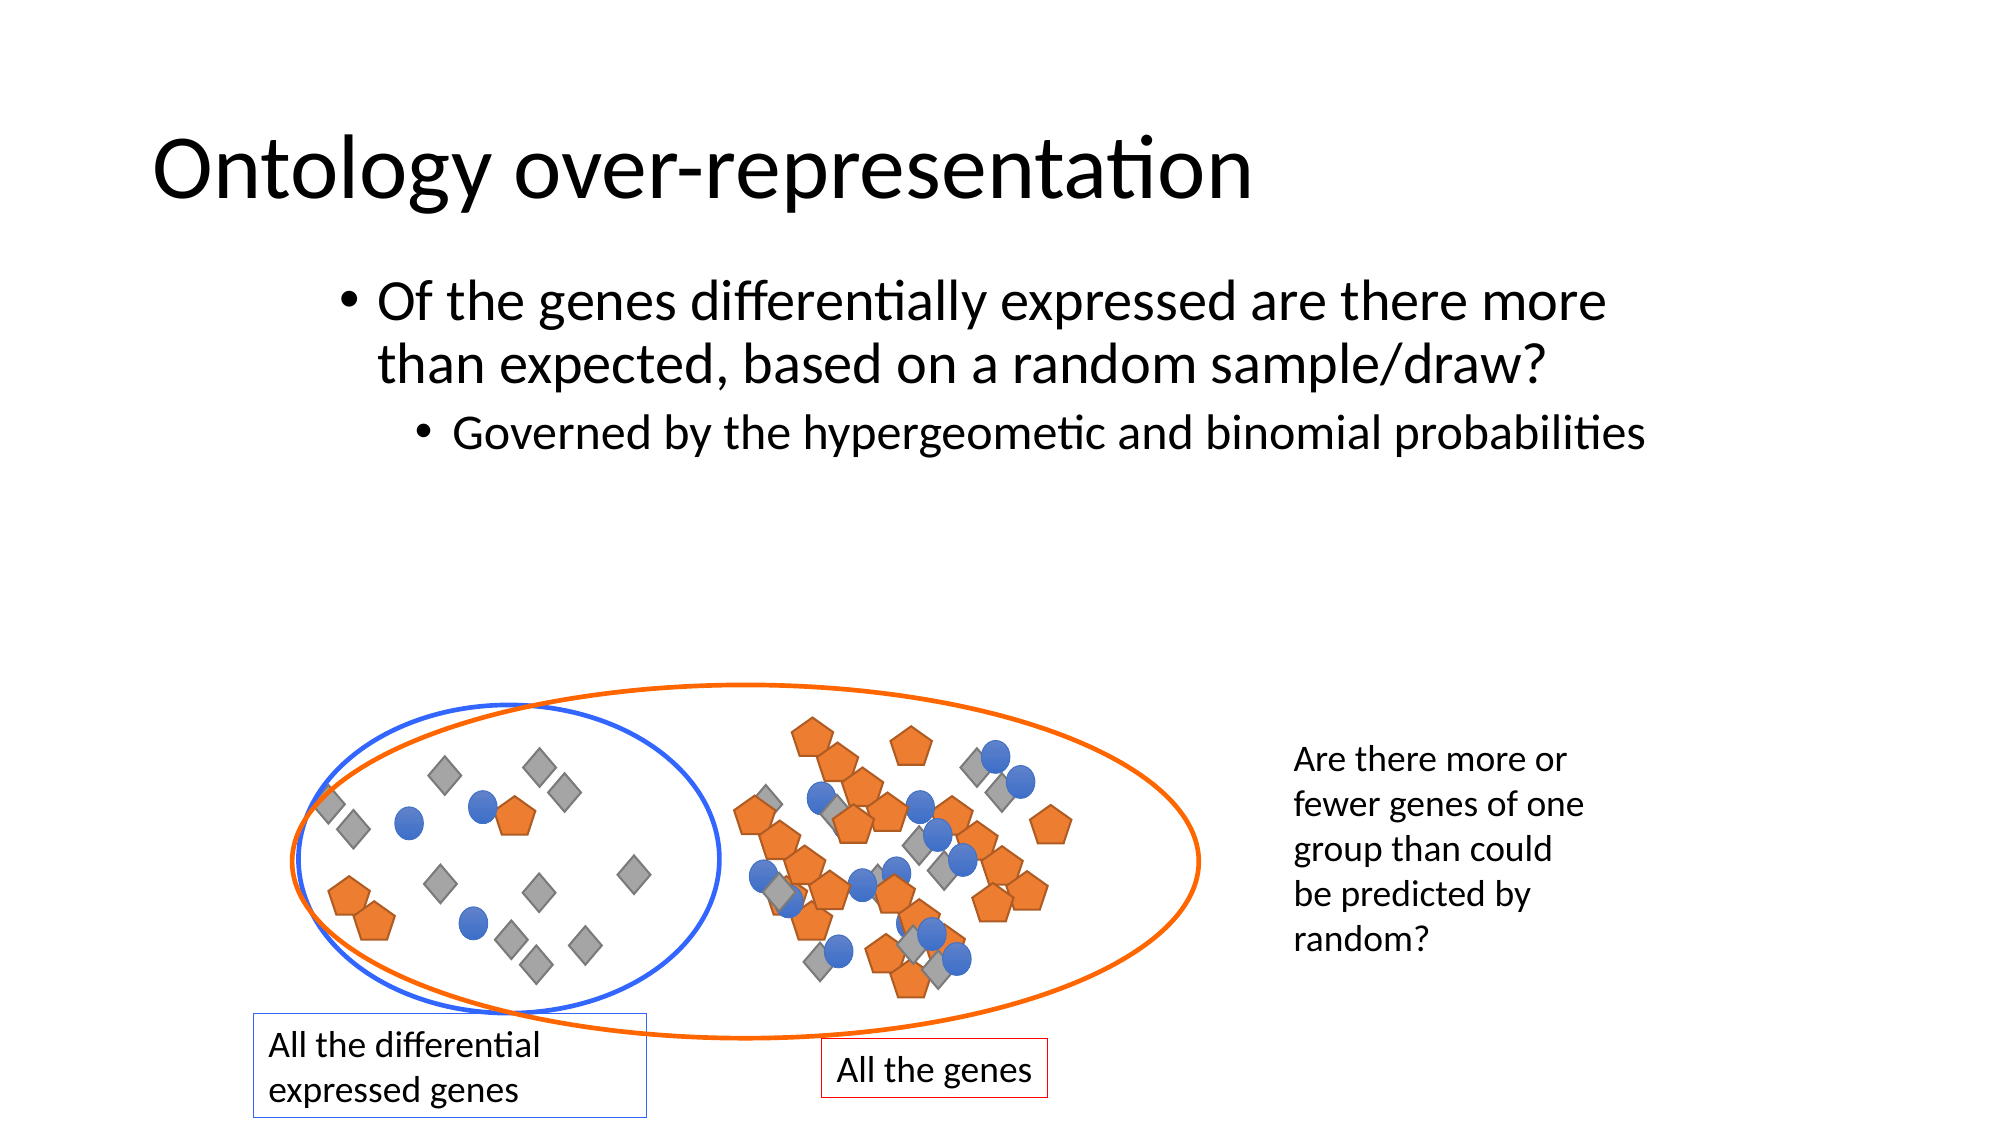

# Ontology over-representation
Of the genes differentially expressed are there more than expected, based on a random sample/draw?
Governed by the hypergeometic and binomial probabilities

Are there more or fewer genes of one group than could be predicted by random?

All the differential expressed genes
All the genes